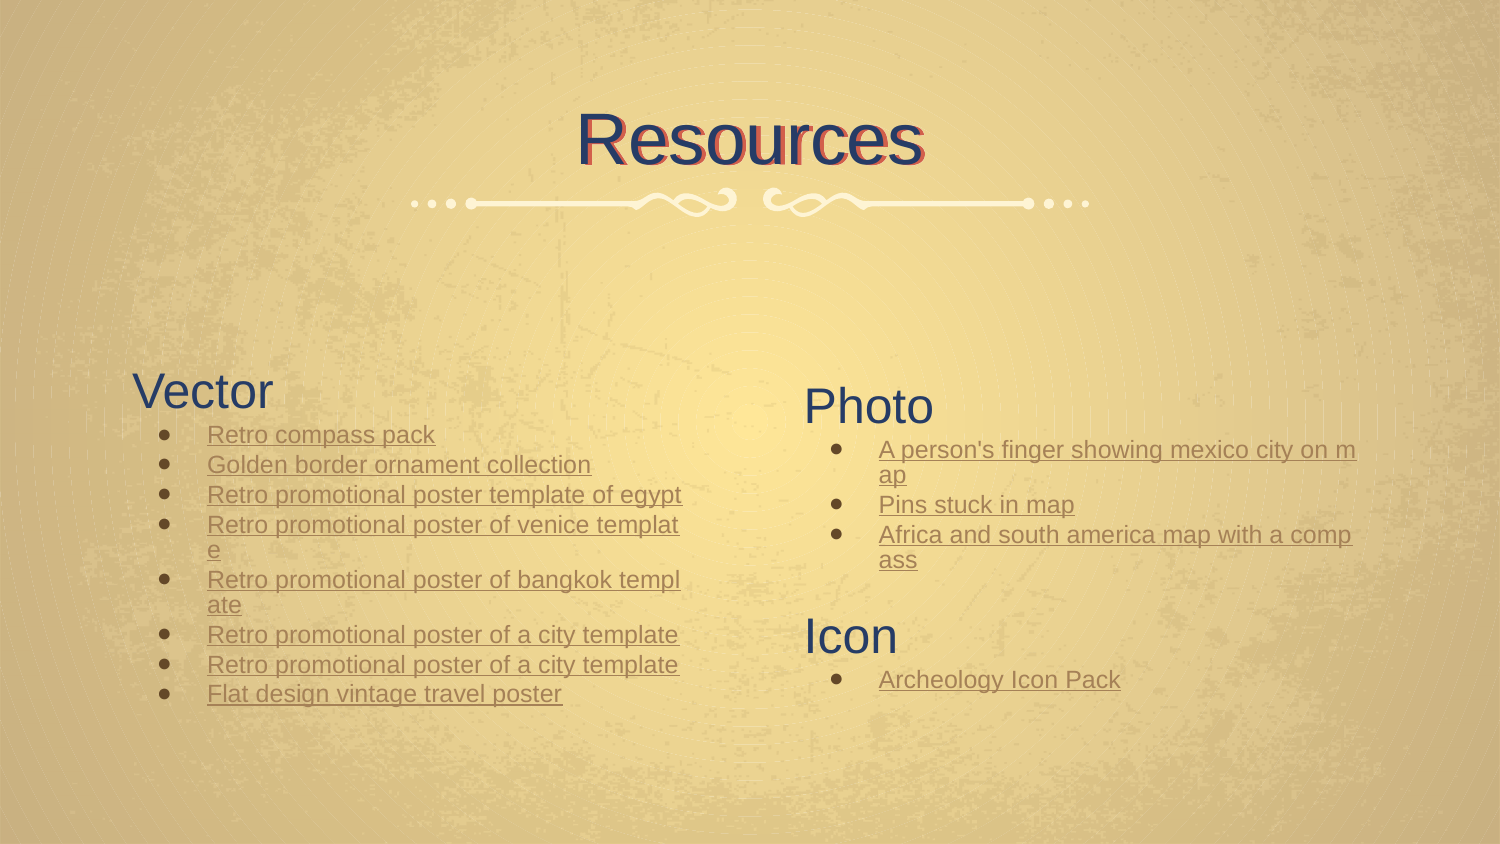

# Resources

Vector
Retro compass pack
Golden border ornament collection
Retro promotional poster template of egypt
Retro promotional poster of venice template
Retro promotional poster of bangkok template
Retro promotional poster of a city template
Retro promotional poster of a city template
Flat design vintage travel poster
Photo
A person's finger showing mexico city on map
Pins stuck in map
Africa and south america map with a compass

Icon
Archeology Icon Pack